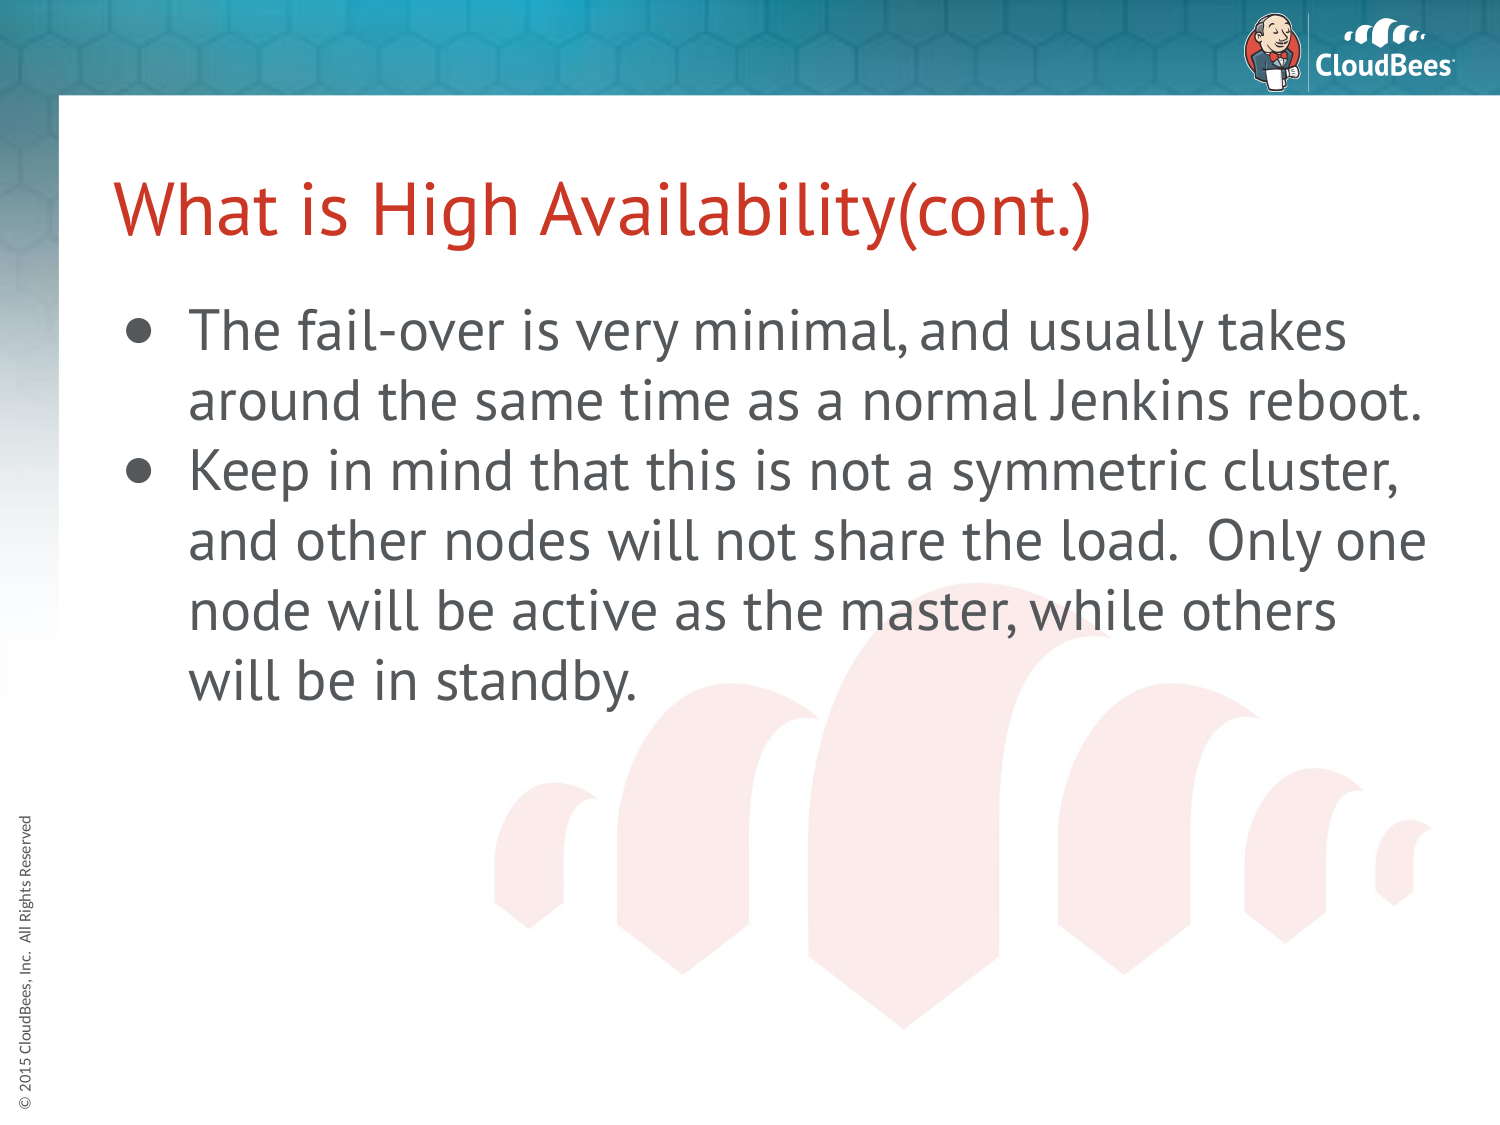

# What is High Availability(cont.)
The fail-over is very minimal, and usually takes around the same time as a normal Jenkins reboot.
Keep in mind that this is not a symmetric cluster, and other nodes will not share the load.  Only one node will be active as the master, while others will be in standby.